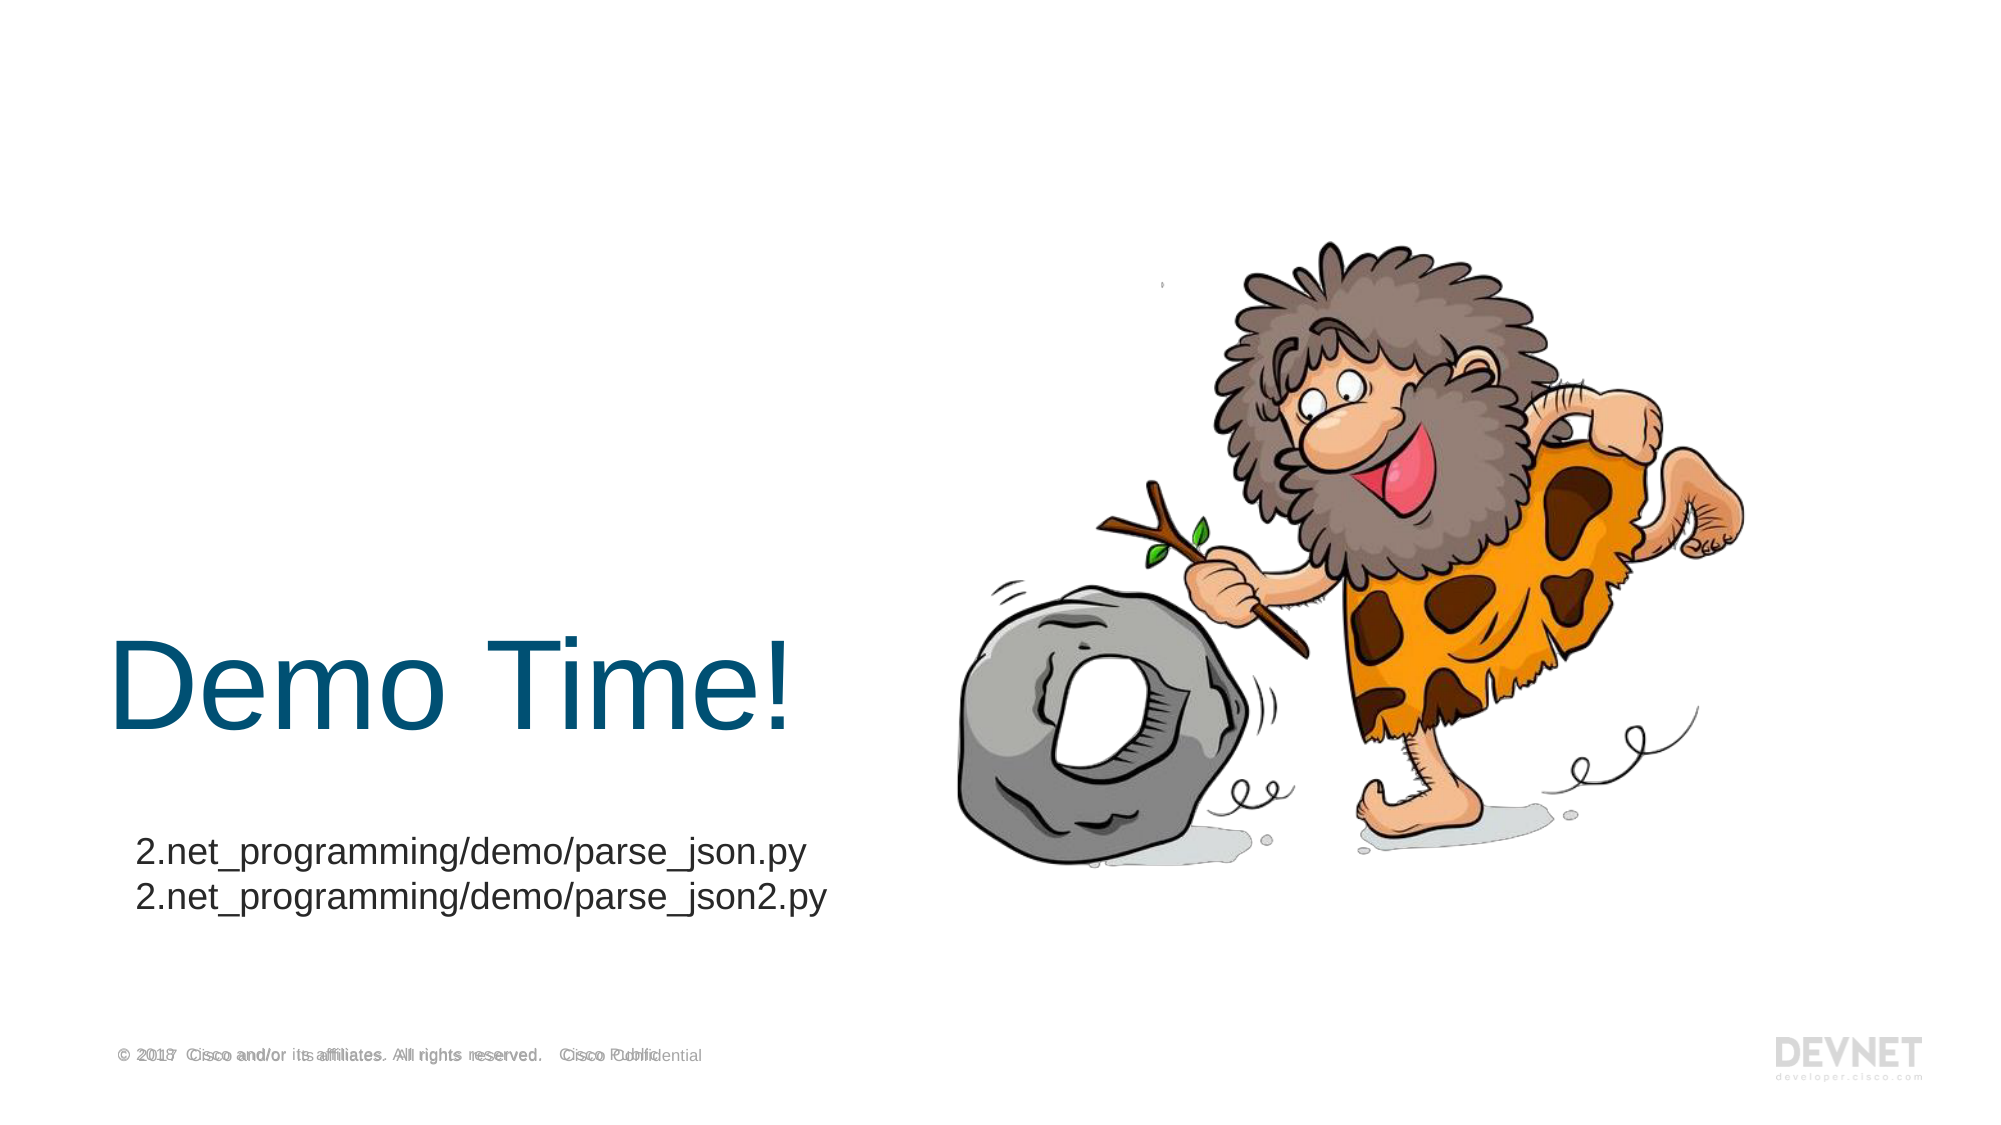

Demo Time!
2.net_programming/demo/parse_json.py
2.net_programming/demo/parse_json2.py
© 2017  Cisco and/or  its affiliates.  All rights  reserved.    Cisco Confidential